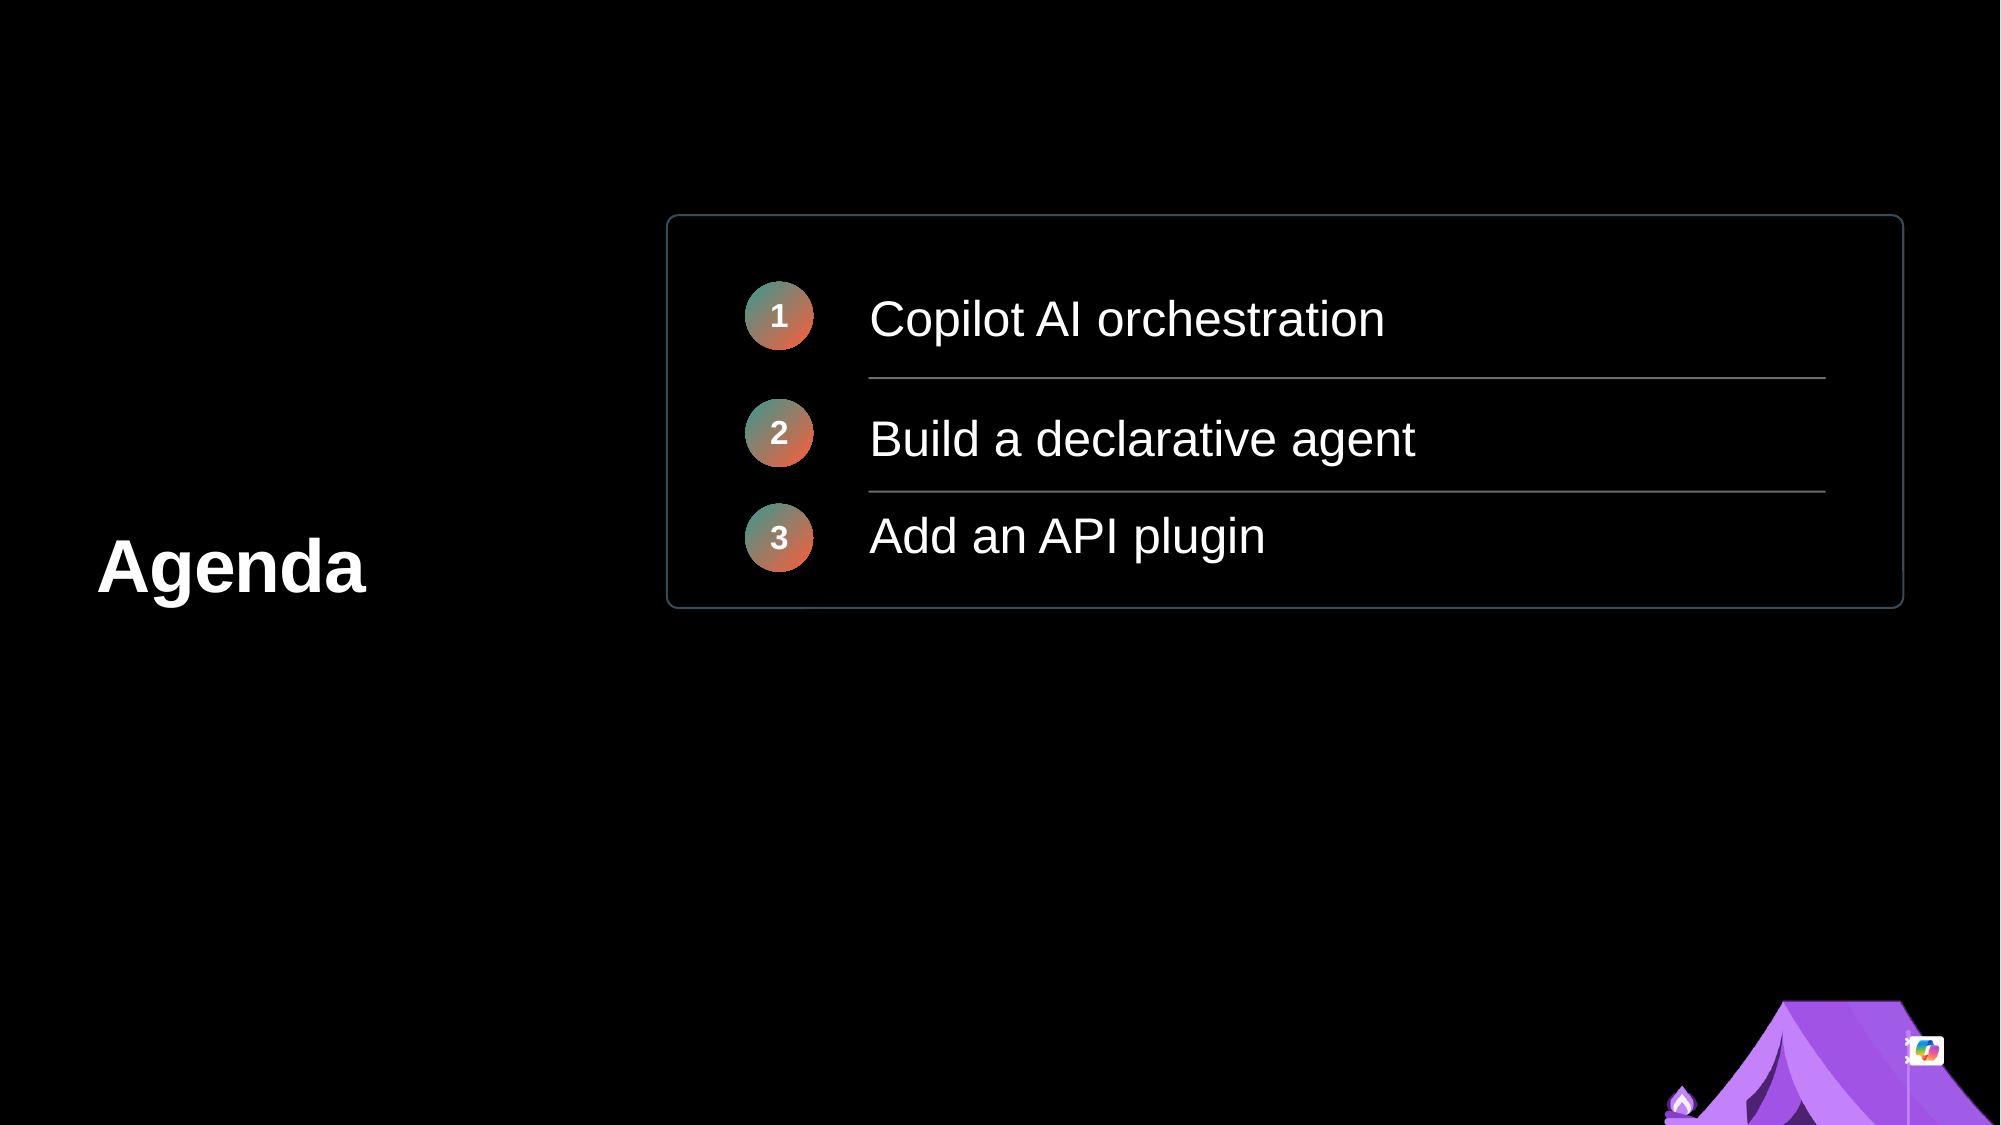

1
Copilot AI orchestration
Build a declarative agent
Add an API plugin
2
3
Agenda